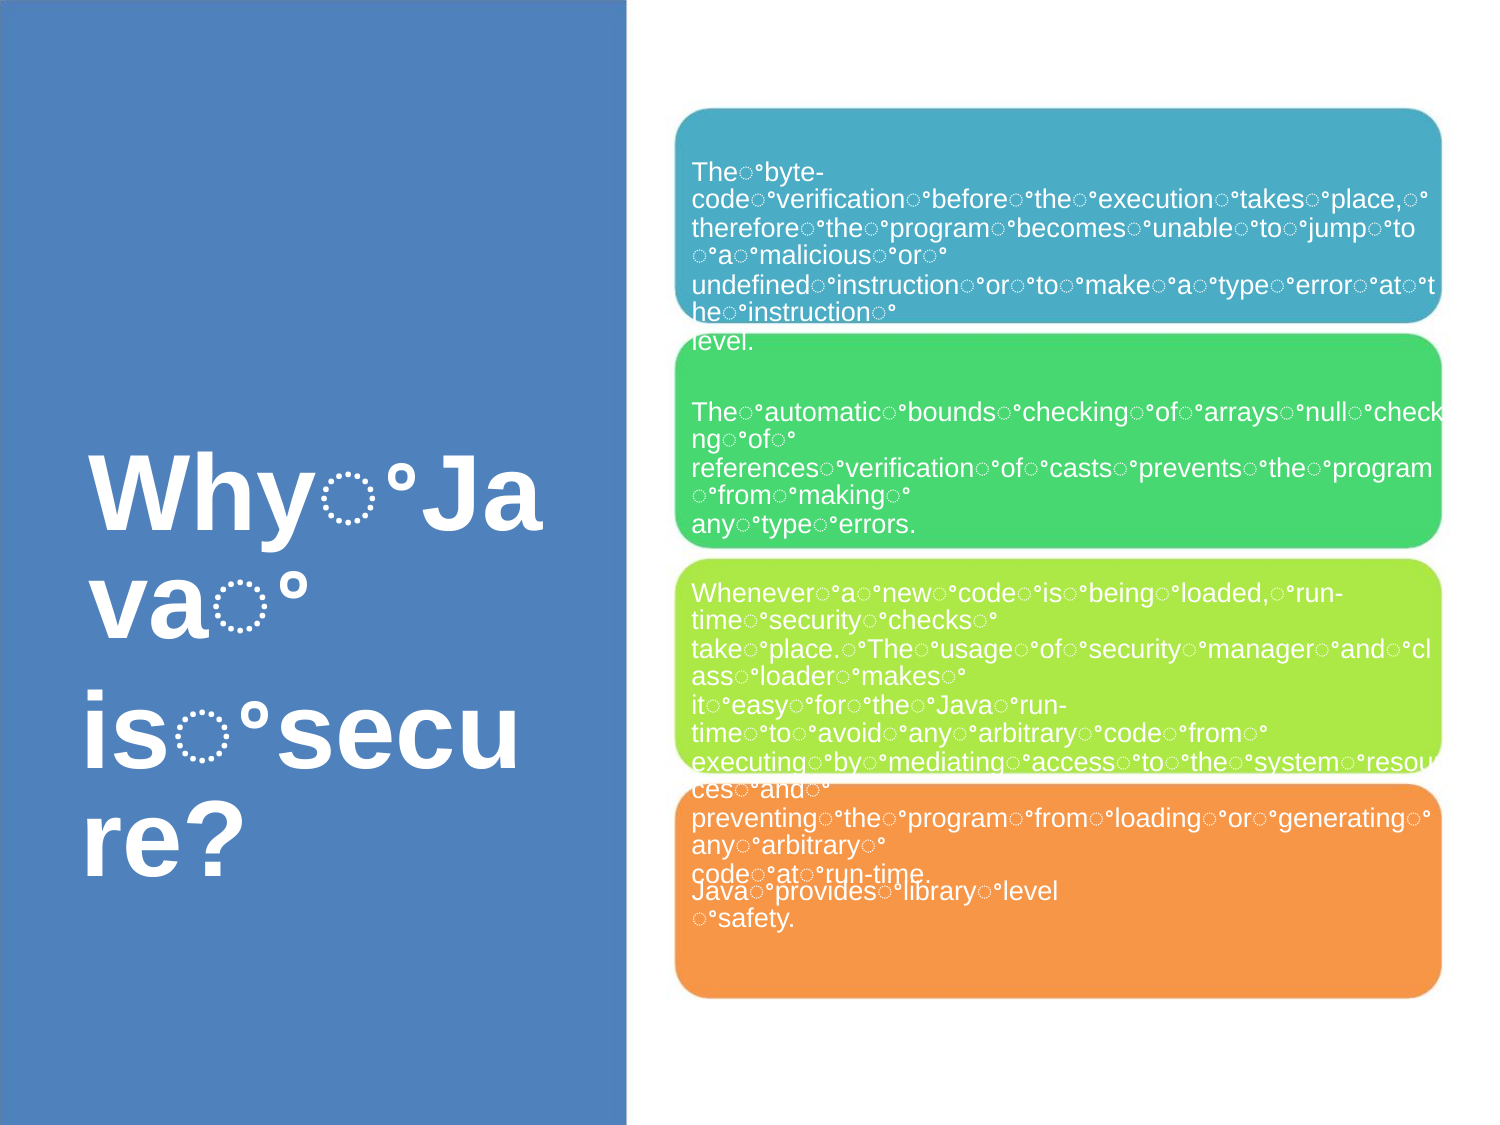

Theꢀbyte-codeꢀverificationꢀbeforeꢀtheꢀexecutionꢀtakesꢀplace,ꢀ
thereforeꢀtheꢀprogramꢀbecomesꢀunableꢀtoꢀjumpꢀtoꢀaꢀmaliciousꢀorꢀ
undefinedꢀinstructionꢀorꢀtoꢀmakeꢀaꢀtypeꢀerrorꢀatꢀtheꢀinstructionꢀ
level.
Theꢀautomaticꢀboundsꢀcheckingꢀofꢀarraysꢀnullꢀcheckingꢀofꢀ
referencesꢀverificationꢀofꢀcastsꢀpreventsꢀtheꢀprogramꢀfromꢀmakingꢀ
anyꢀtypeꢀerrors.
WhyꢀJavaꢀ
isꢀsecure?
Wheneverꢀaꢀnewꢀcodeꢀisꢀbeingꢀloaded,ꢀrun-timeꢀsecurityꢀchecksꢀ
takeꢀplace.ꢀTheꢀusageꢀofꢀsecurityꢀmanagerꢀandꢀclassꢀloaderꢀmakesꢀ
itꢀeasyꢀforꢀtheꢀJavaꢀrun-timeꢀtoꢀavoidꢀanyꢀarbitraryꢀcodeꢀfromꢀ
executingꢀbyꢀmediatingꢀaccessꢀtoꢀtheꢀsystemꢀresourcesꢀandꢀ
preventingꢀtheꢀprogramꢀfromꢀloadingꢀorꢀgeneratingꢀanyꢀarbitraryꢀ
codeꢀatꢀrun-time.
Javaꢀprovidesꢀlibraryꢀlevelꢀsafety.